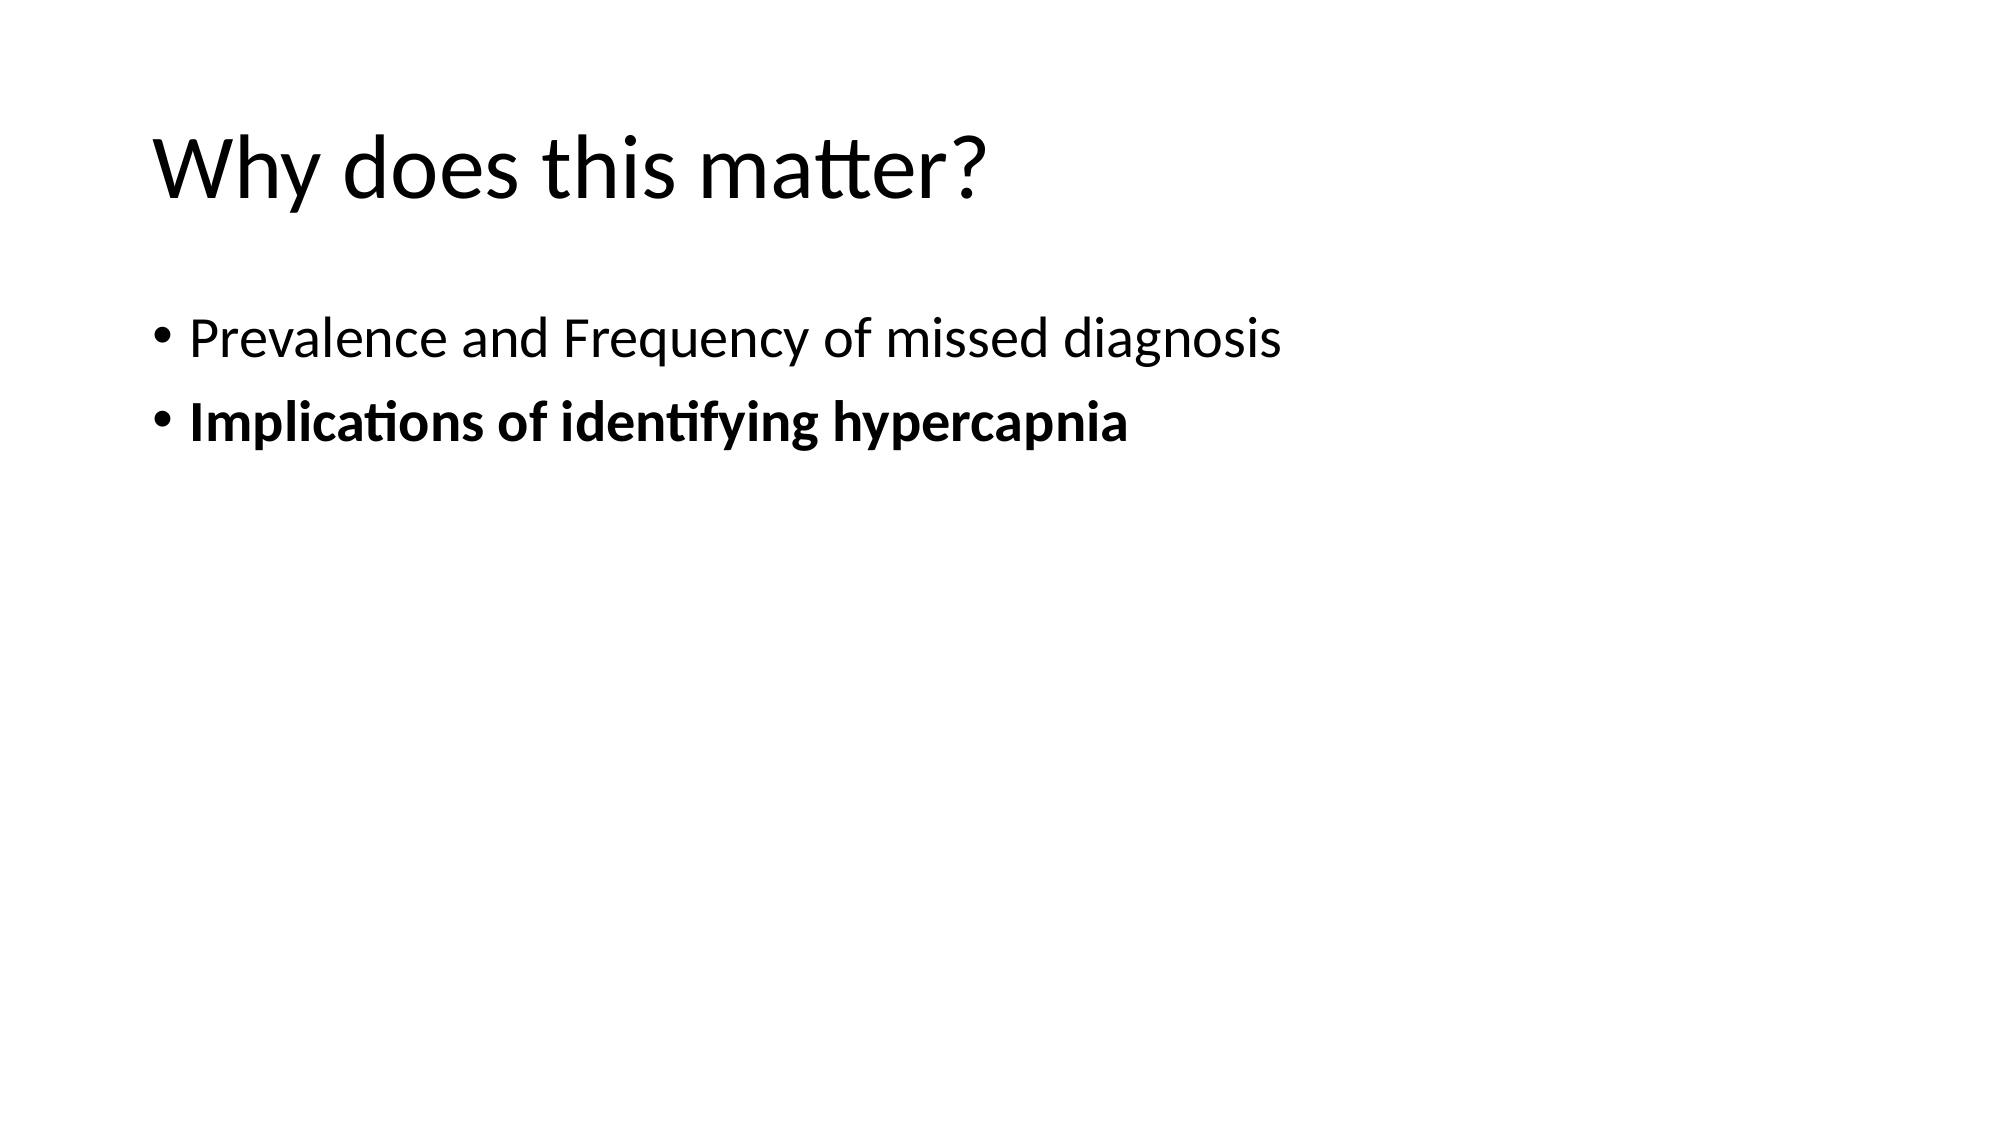

# Why does this matter?
Prevalence and Frequency of missed diagnosis
Implications of identifying hypercapnia